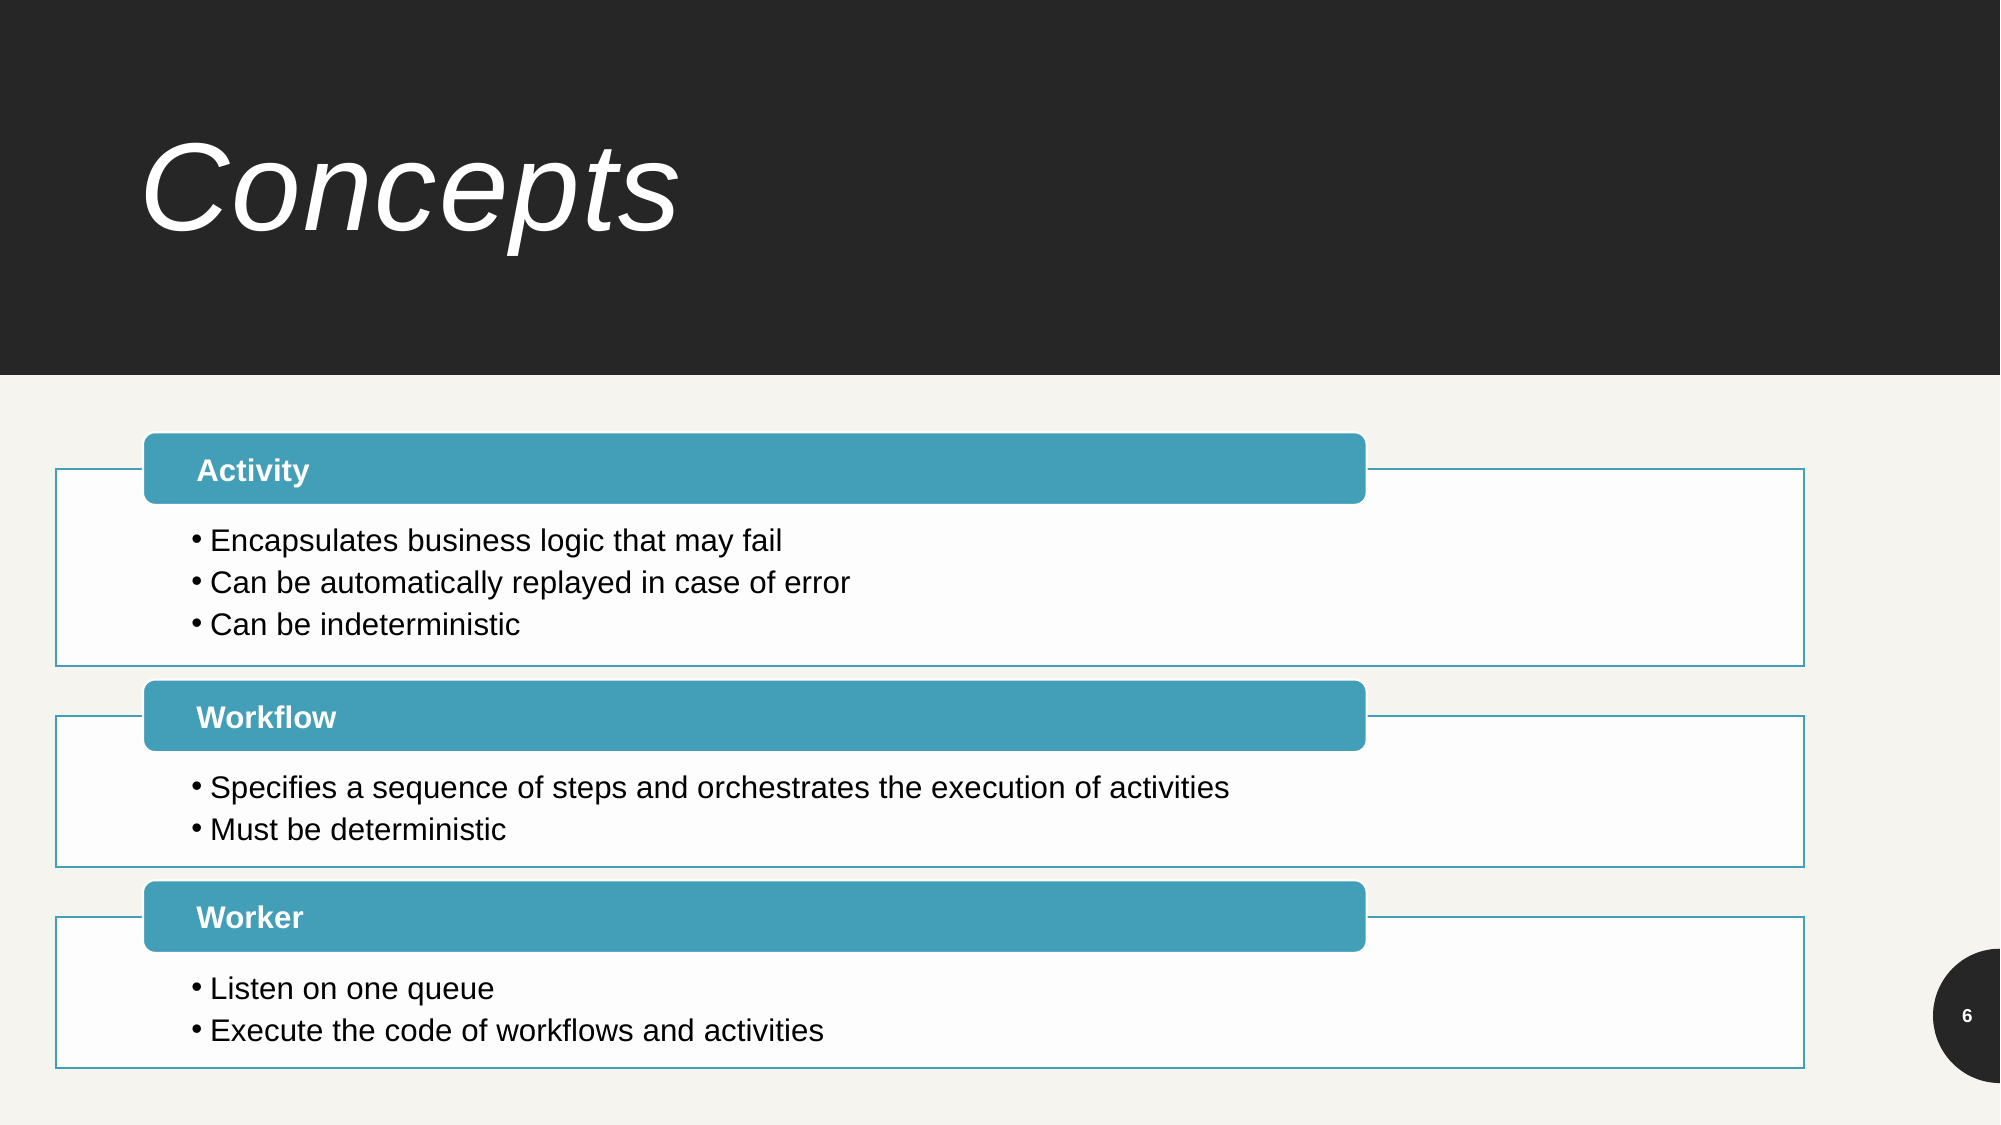

# Concepts
Encapsulates business logic that may fail
Can be automatically replayed in case of error
Can be indeterministic
Activity
Specifies a sequence of steps and orchestrates the execution of activities
Must be deterministic
Workflow
Listen on one queue
Execute the code of workflows and activities
Worker

6